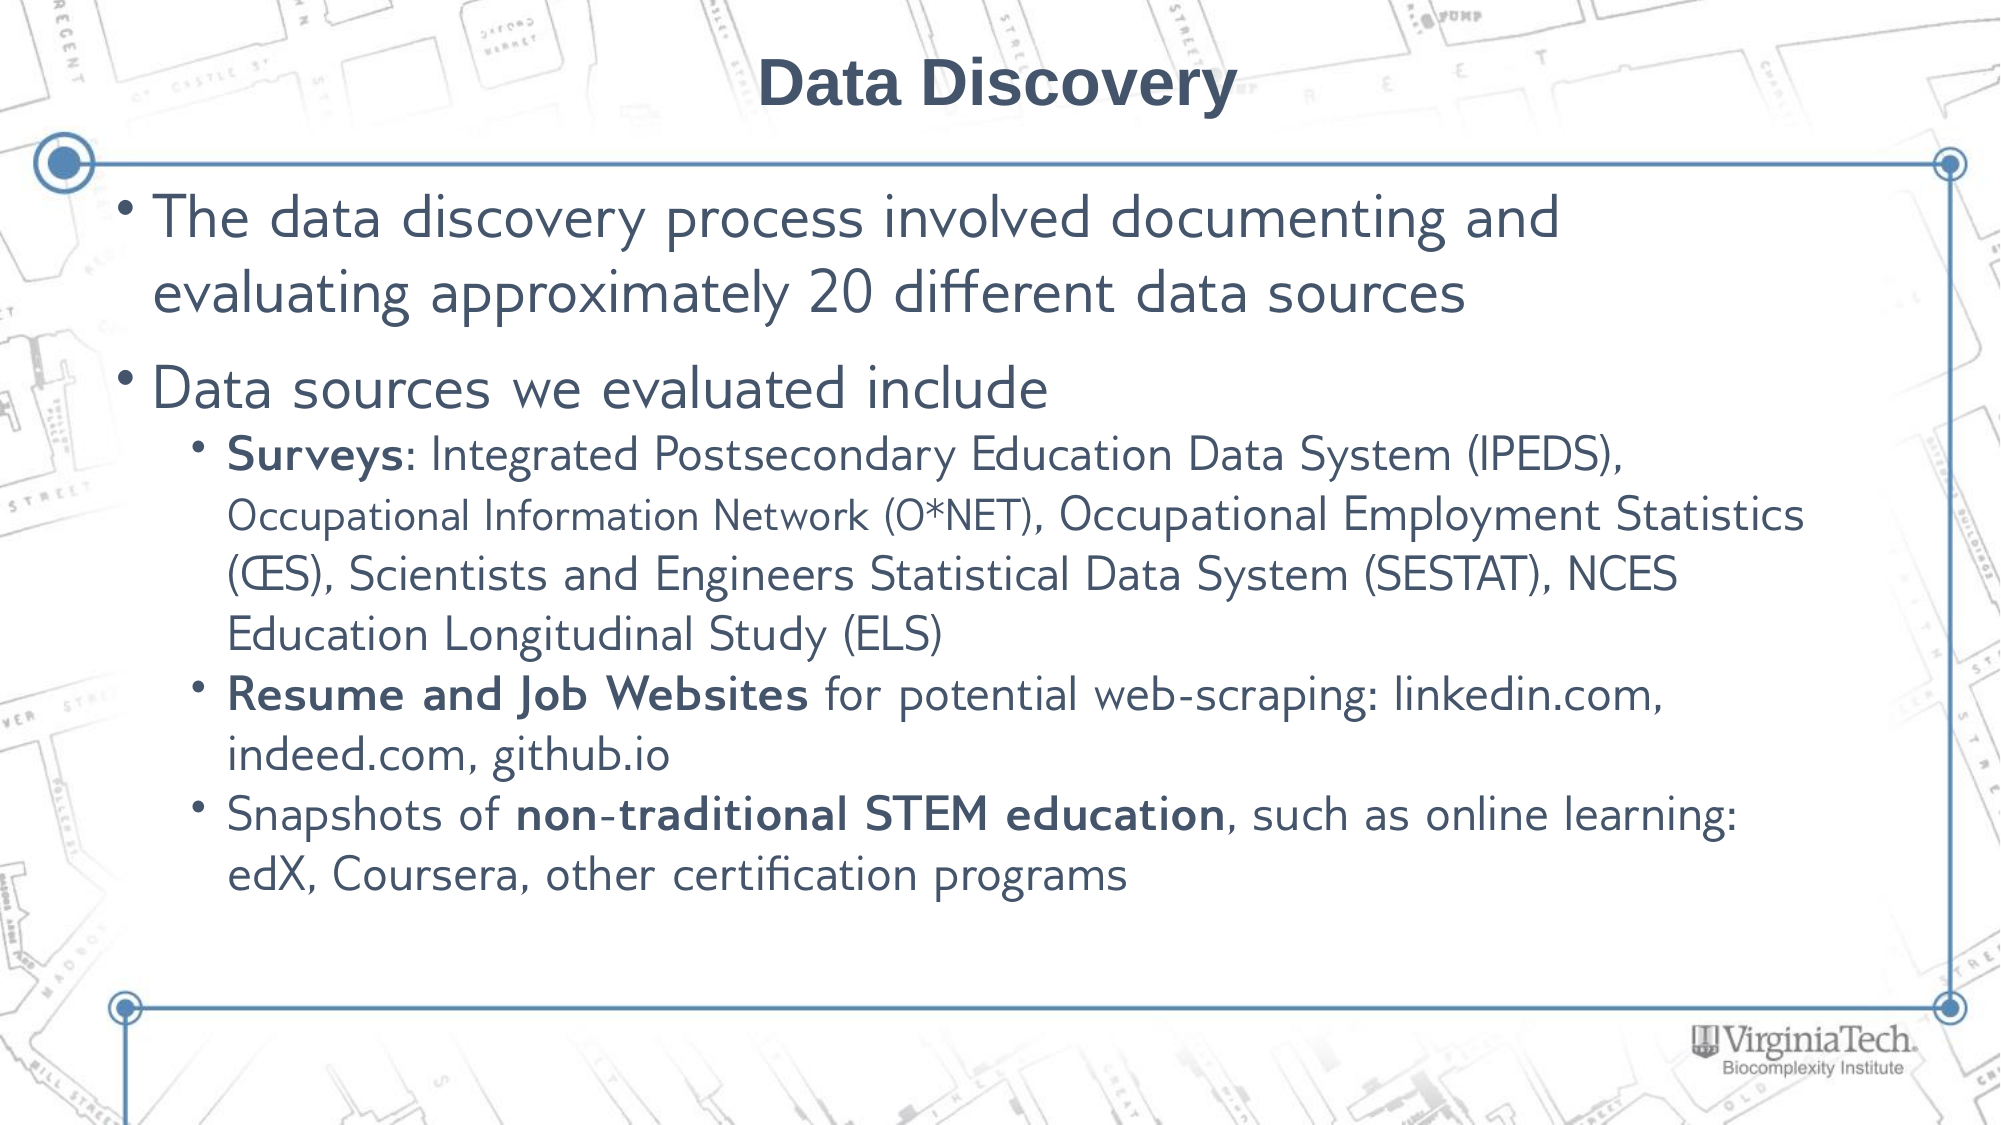

# Data Discovery
The data discovery process involved documenting and evaluating approximately 20 different data sources
Data sources we evaluated include
Surveys: Integrated Postsecondary Education Data System (IPEDS), Occupational Information Network (O*NET), Occupational Employment Statistics (OES), Scientists and Engineers Statistical Data System (SESTAT), NCES Education Longitudinal Study (ELS)
Resume and Job Websites for potential web-scraping: linkedin.com, indeed.com, github.io
Snapshots of non-traditional STEM education, such as online learning: edX, Coursera, other certification programs